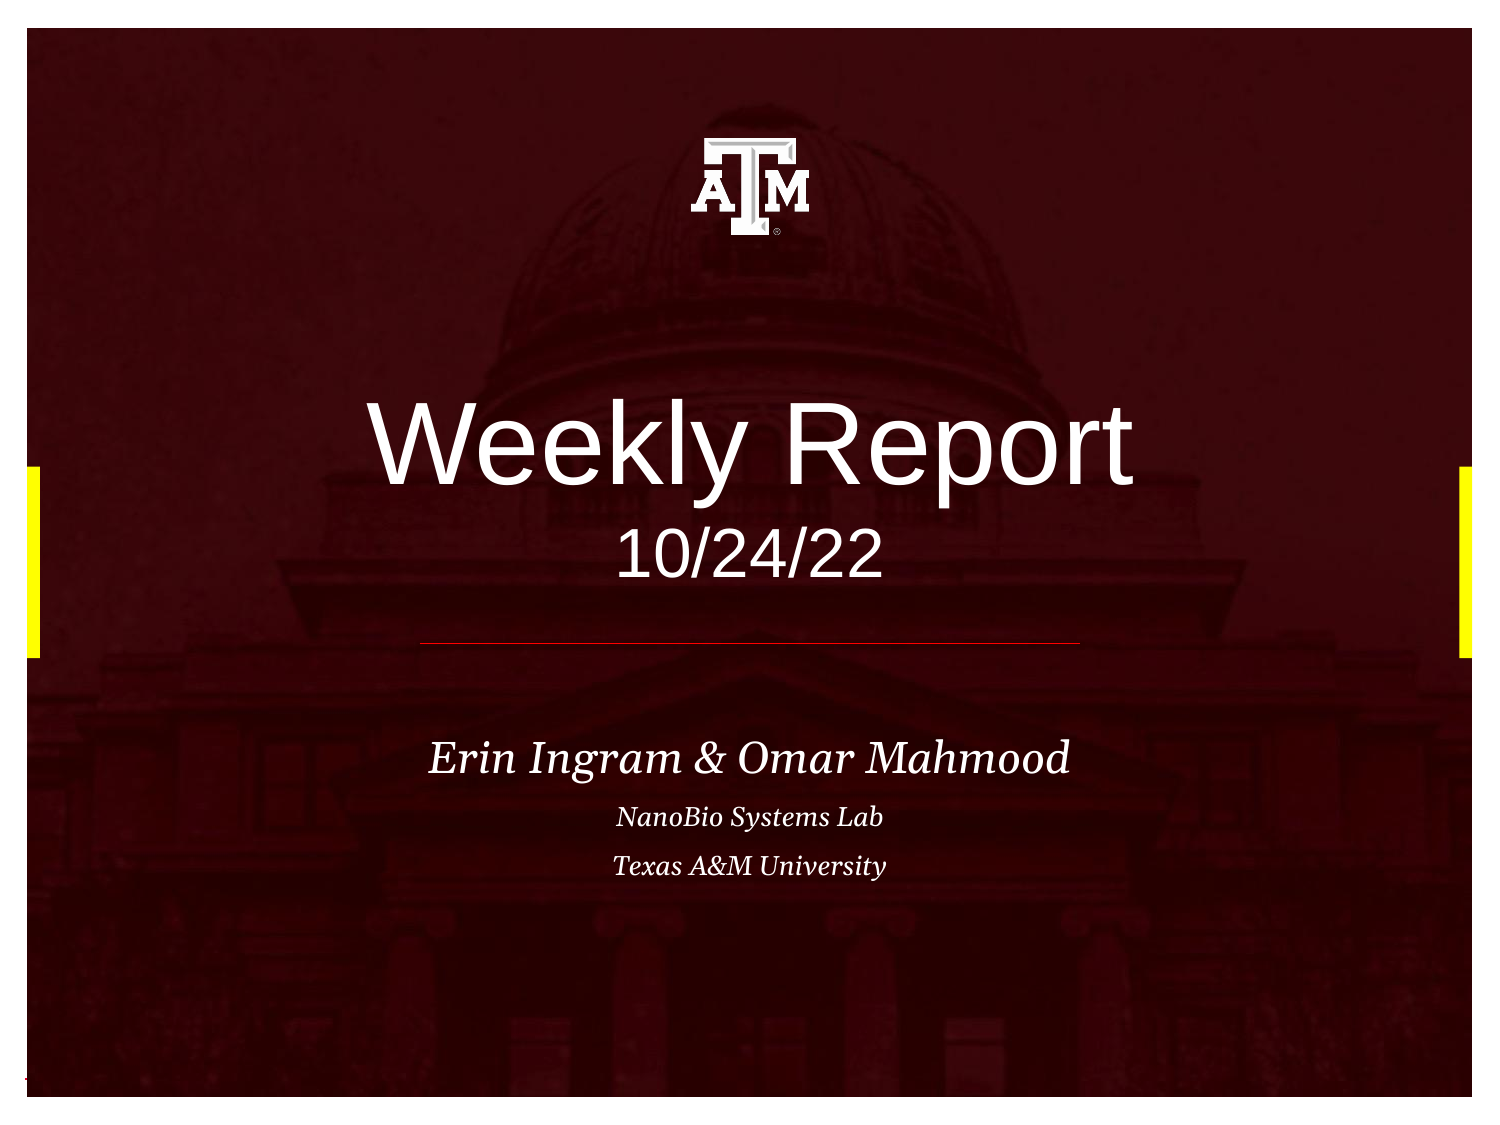

# Weekly Report
10/24/22
Erin Ingram & Omar Mahmood
NanoBio Systems Lab
Texas A&M University